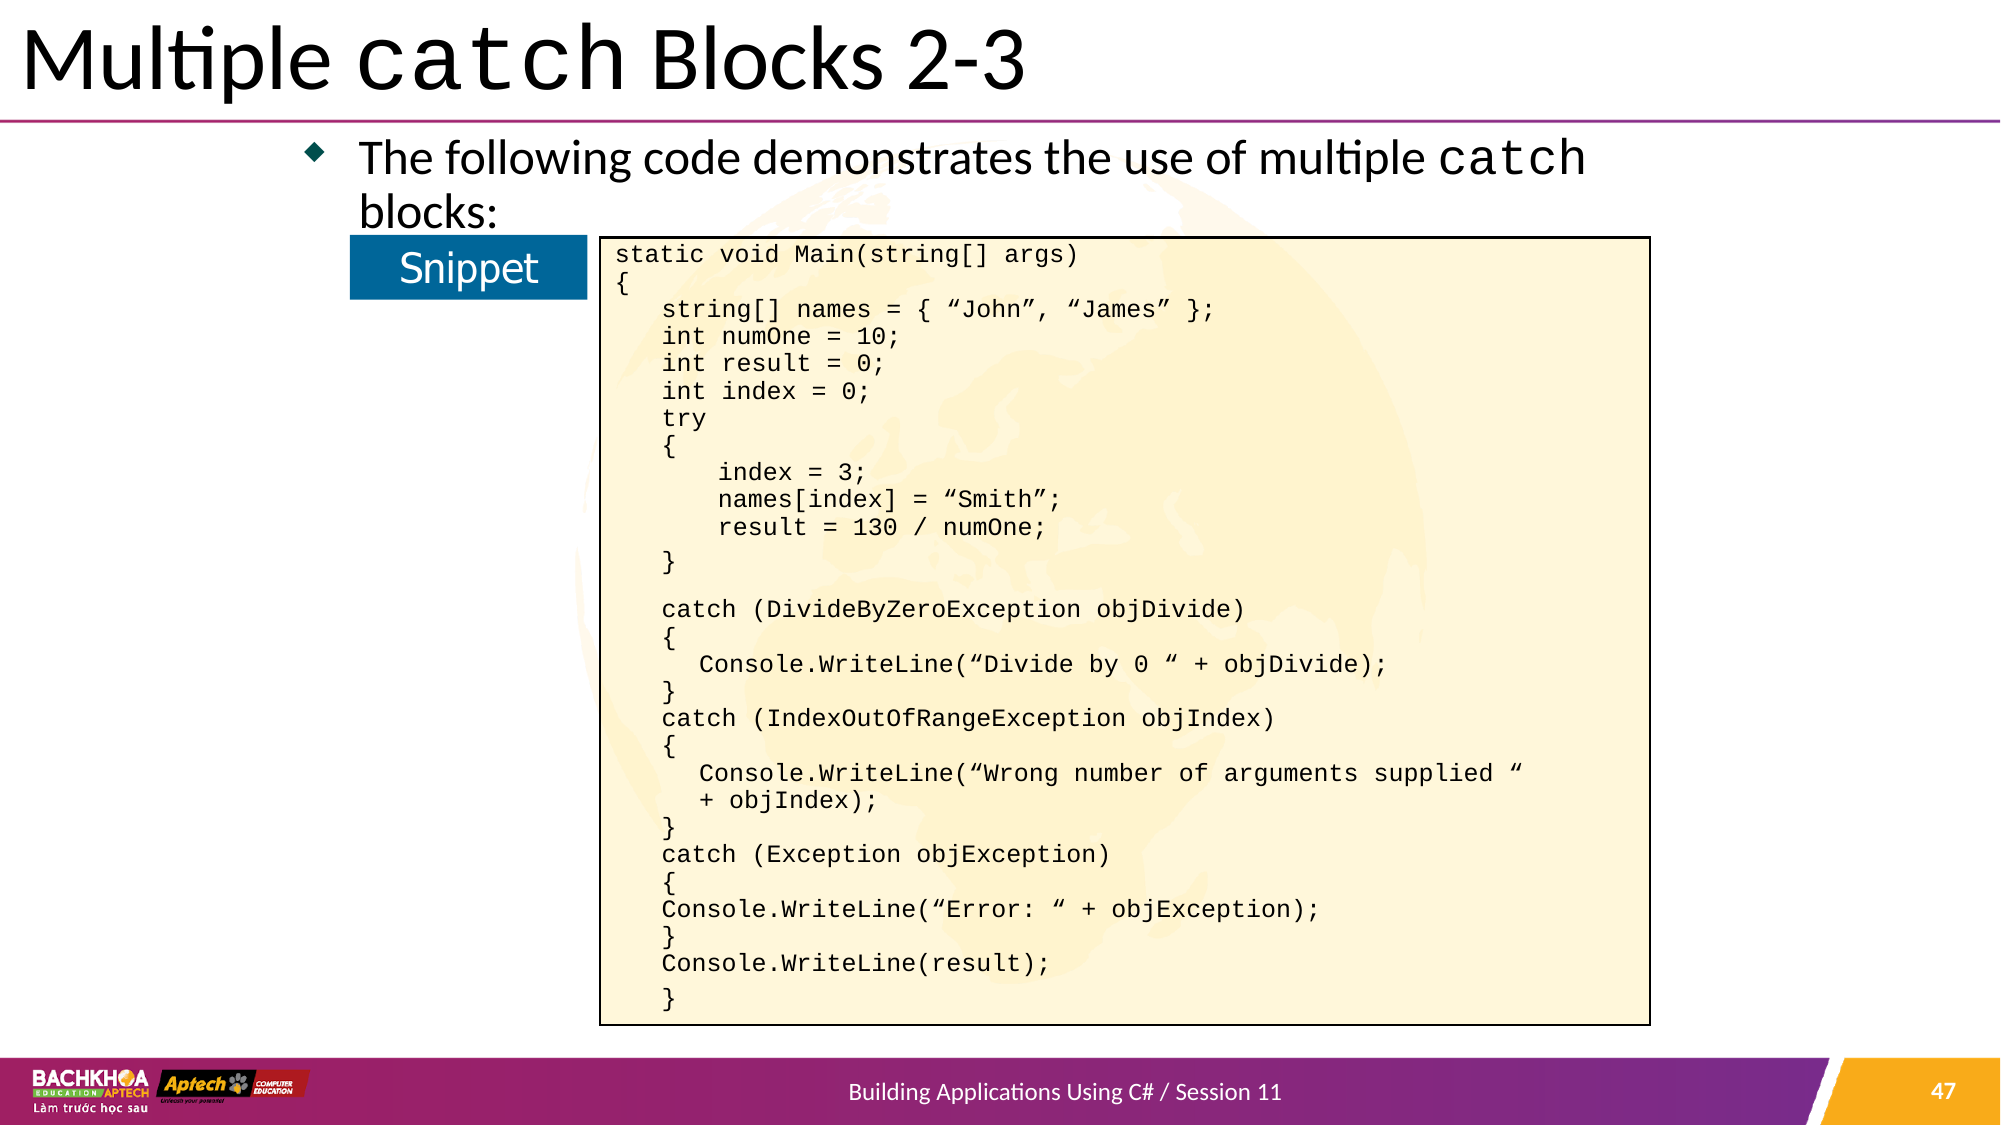

# Multiple catch Blocks 2-3
The following code demonstrates the use of multiple catch blocks:

Snippet
static void Main(string[] args)
{
string[] names = { “John”, “James” };
int numOne = 10;
int result = 0;
int index = 0;
try
{
index = 3;
names[index] = “Smith”;
result = 130 / numOne;
}
catch (DivideByZeroException objDivide)
{
Console.WriteLine(“Divide by 0 “ + objDivide);
}
catch (IndexOutOfRangeException objIndex)
{
Console.WriteLine(“Wrong number of arguments supplied “
+ objIndex);
}
catch (Exception objException)
{
Console.WriteLine(“Error: “ + objException);
}
Console.WriteLine(result);
}
47
Building Applications Using C# / Session 11